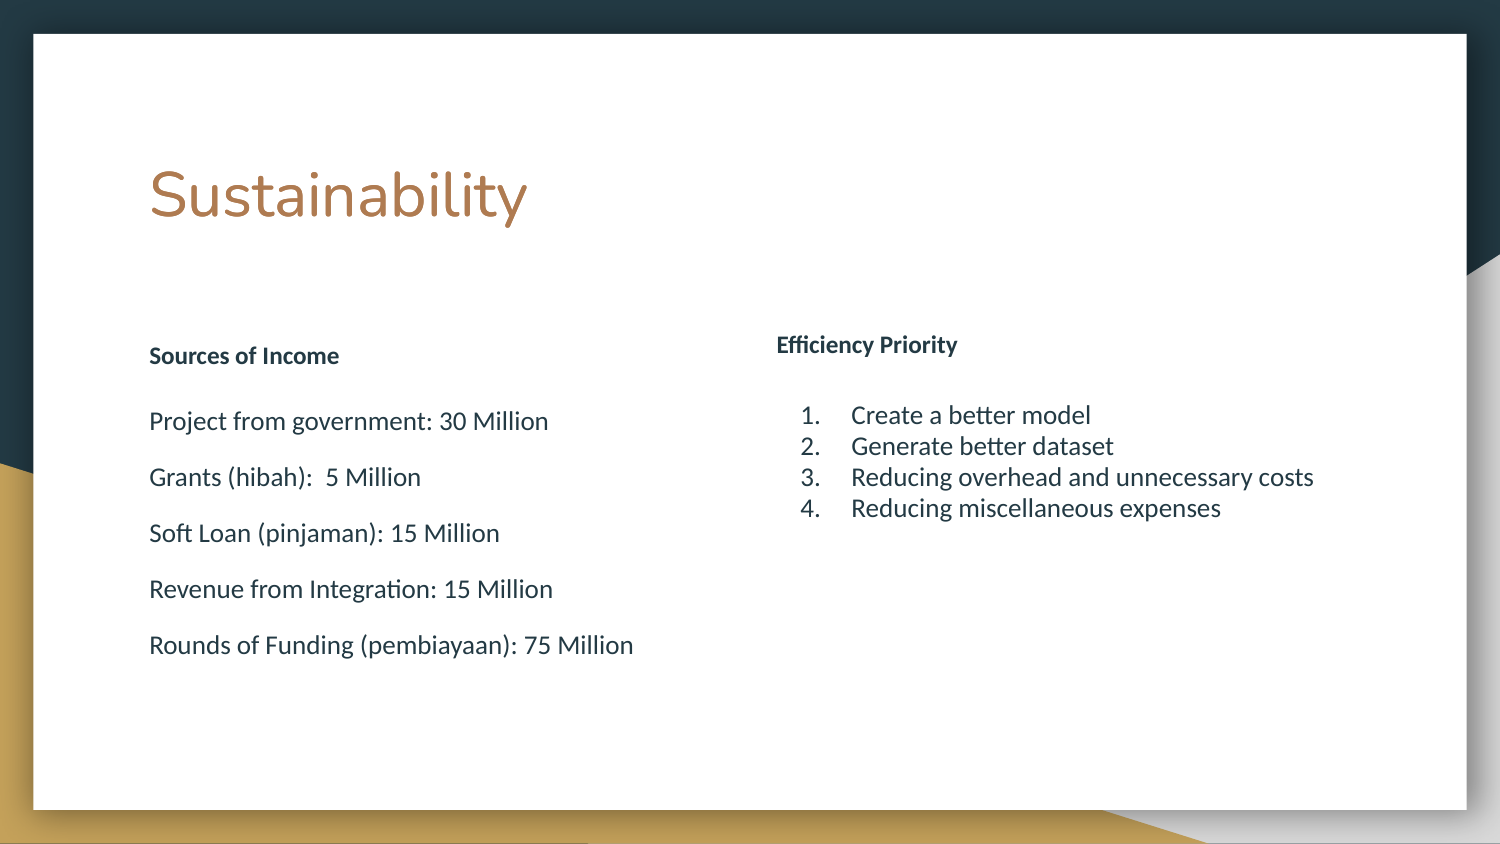

# Sustainability
Sustainability
Efficiency Priority
Sources of Income
Create a better model
Generate better dataset
Reducing overhead and unnecessary costs
Reducing miscellaneous expenses
Project from government: 30 Million
Grants (hibah):  5 Million
Soft Loan (pinjaman): 15 Million
Revenue from Integration: 15 Million
Rounds of Funding (pembiayaan): 75 Million